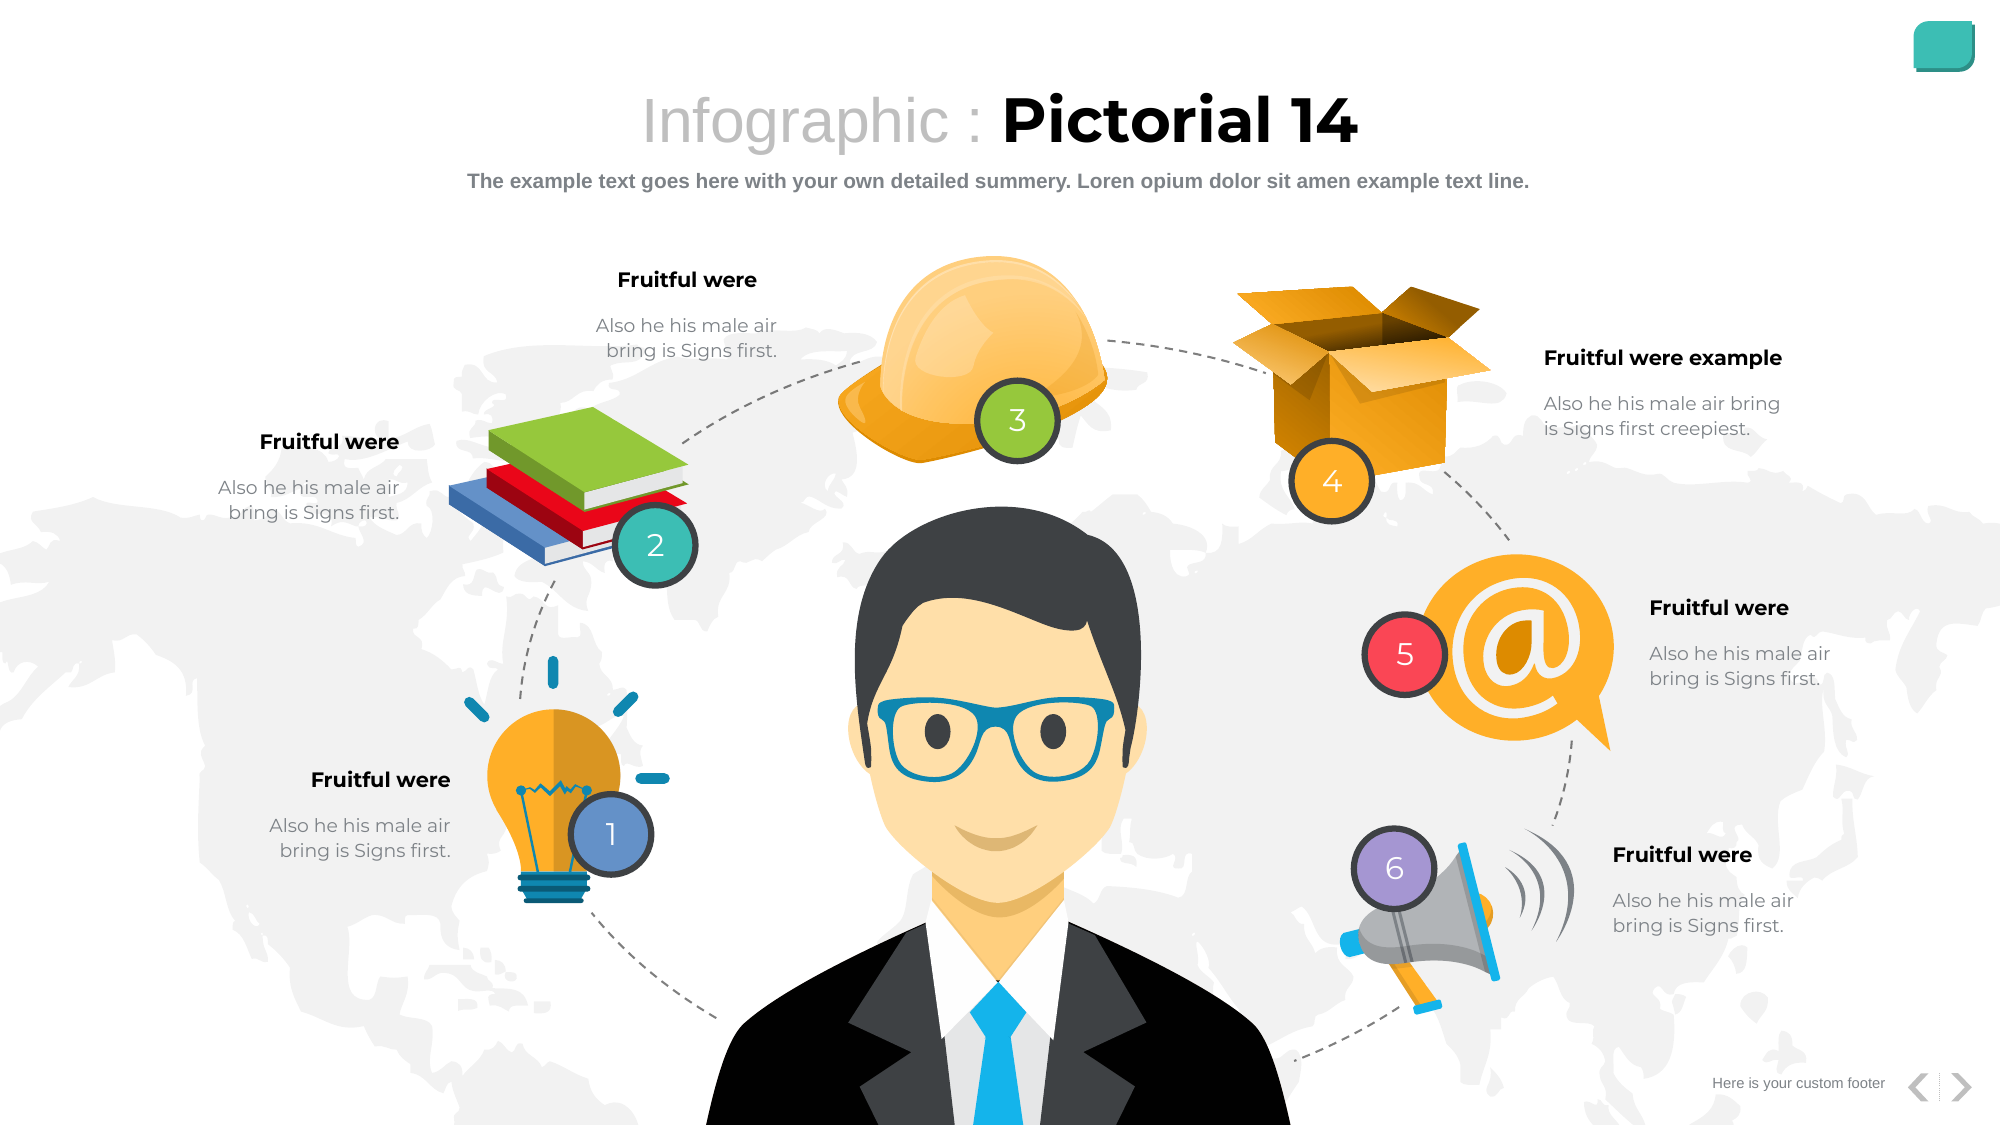

74
Infographic : Pictorial 14
The example text goes here with your own detailed summery. Loren opium dolor sit amen example text line.

Fruitful were

Also he his male air bring is Signs first.

Fruitful were example

3
Also he his male air bring is Signs first creepiest.

Fruitful were

4
Also he his male air bring is Signs first.

2

Fruitful were

5
Also he his male air bring is Signs first.

Fruitful were

1
Also he his male air bring is Signs first.

6
Fruitful were
Also he his male air bring is Signs first.

Here is your custom footer